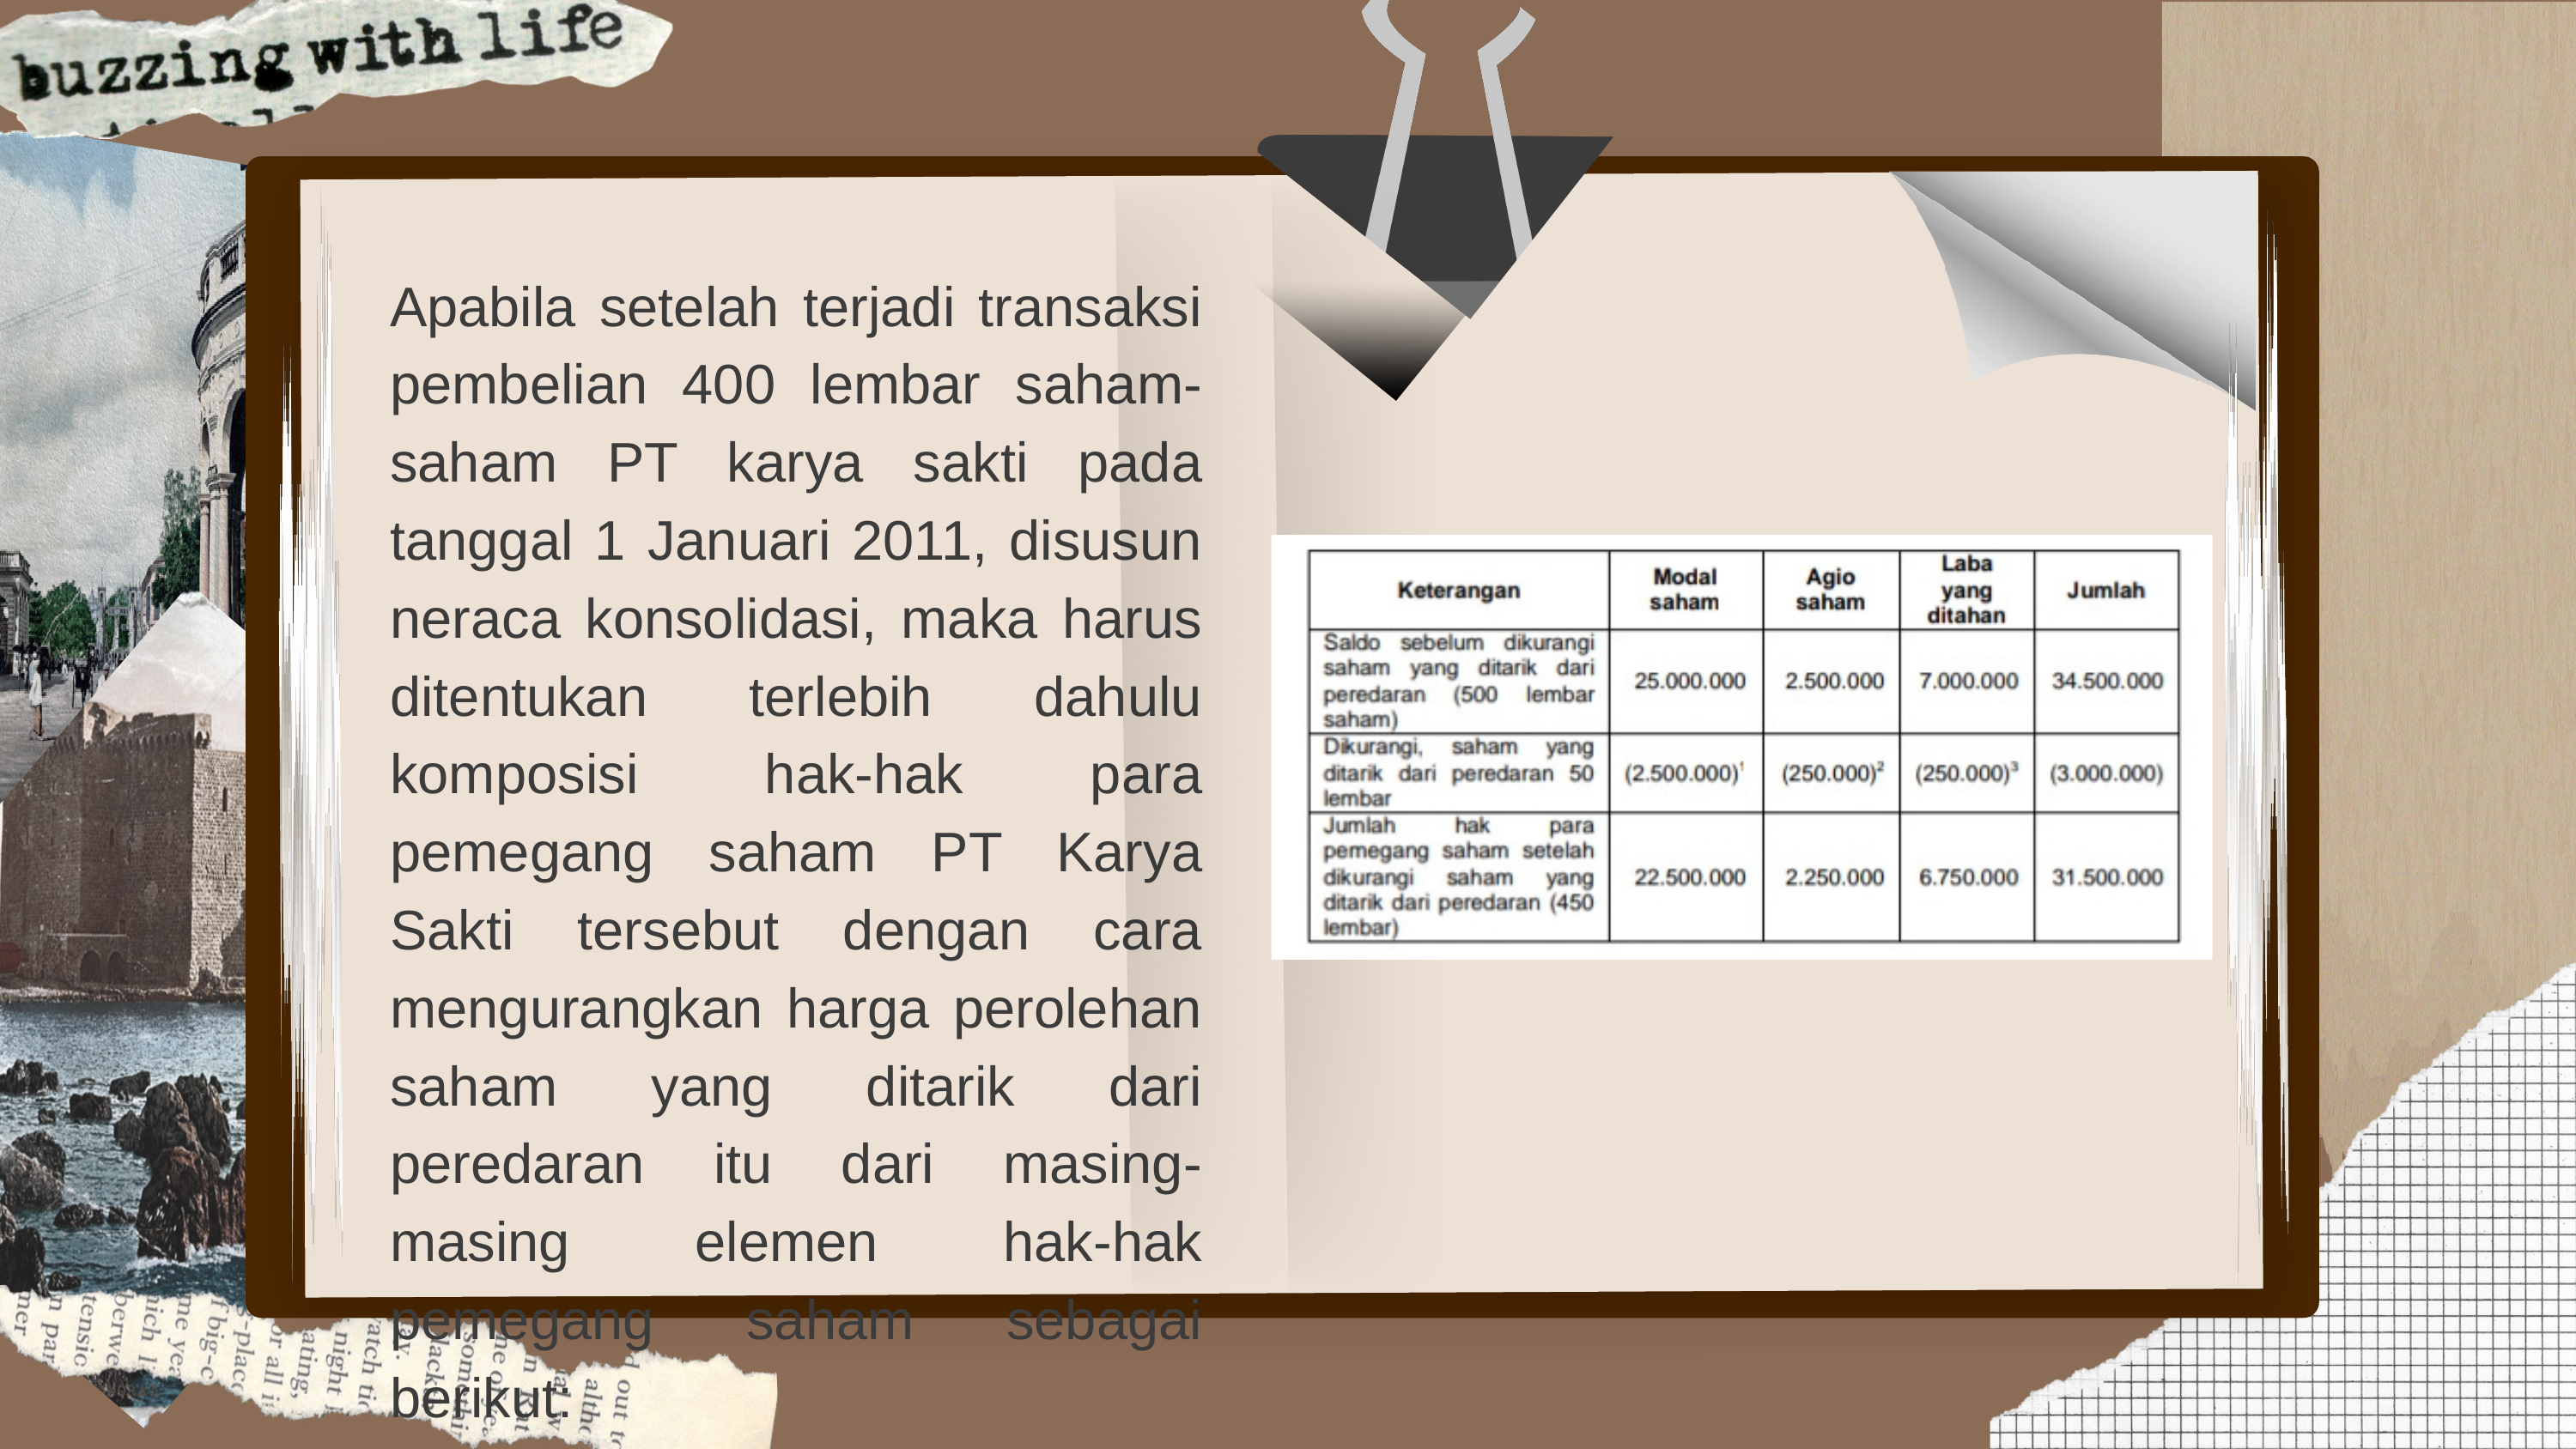

Apabila setelah terjadi transaksi pembelian 400 lembar saham-saham PT karya sakti pada tanggal 1 Januari 2011, disusun neraca konsolidasi, maka harus ditentukan terlebih dahulu komposisi hak-hak para pemegang saham PT Karya Sakti tersebut dengan cara mengurangkan harga perolehan saham yang ditarik dari peredaran itu dari masing-masing elemen hak-hak pemegang saham sebagai berikut: